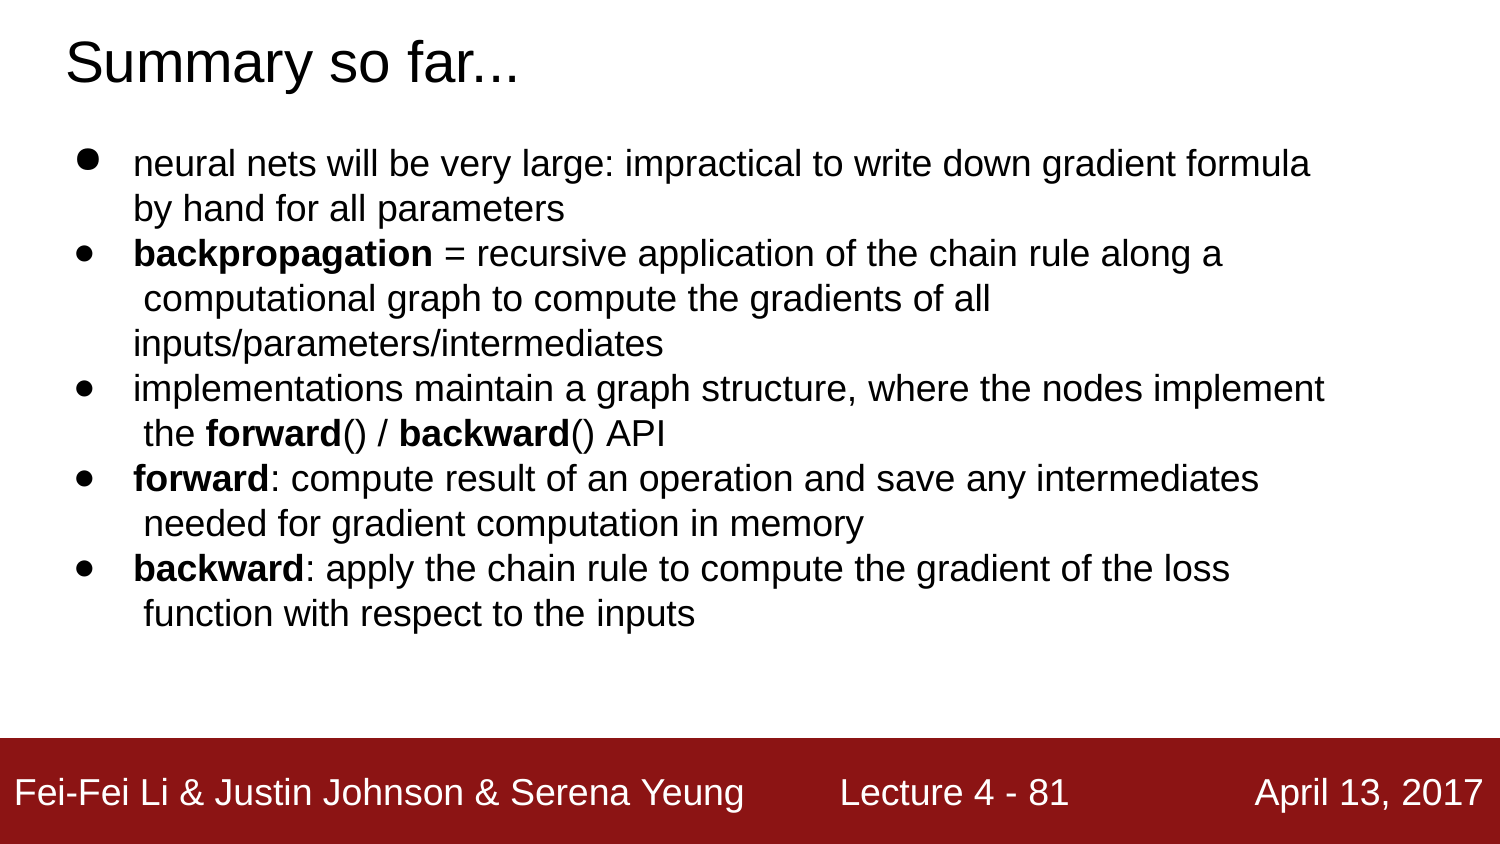

# Summary so far...
neural nets will be very large: impractical to write down gradient formula  by hand for all parameters
backpropagation = recursive application of the chain rule along a  computational graph to compute the gradients of all  inputs/parameters/intermediates
implementations maintain a graph structure, where the nodes implement  the forward() / backward() API
forward: compute result of an operation and save any intermediates  needed for gradient computation in memory
backward: apply the chain rule to compute the gradient of the loss  function with respect to the inputs
Lecture 4 - 81
Fei-Fei Li & Justin Johnson & Serena Yeung
April 13, 2017